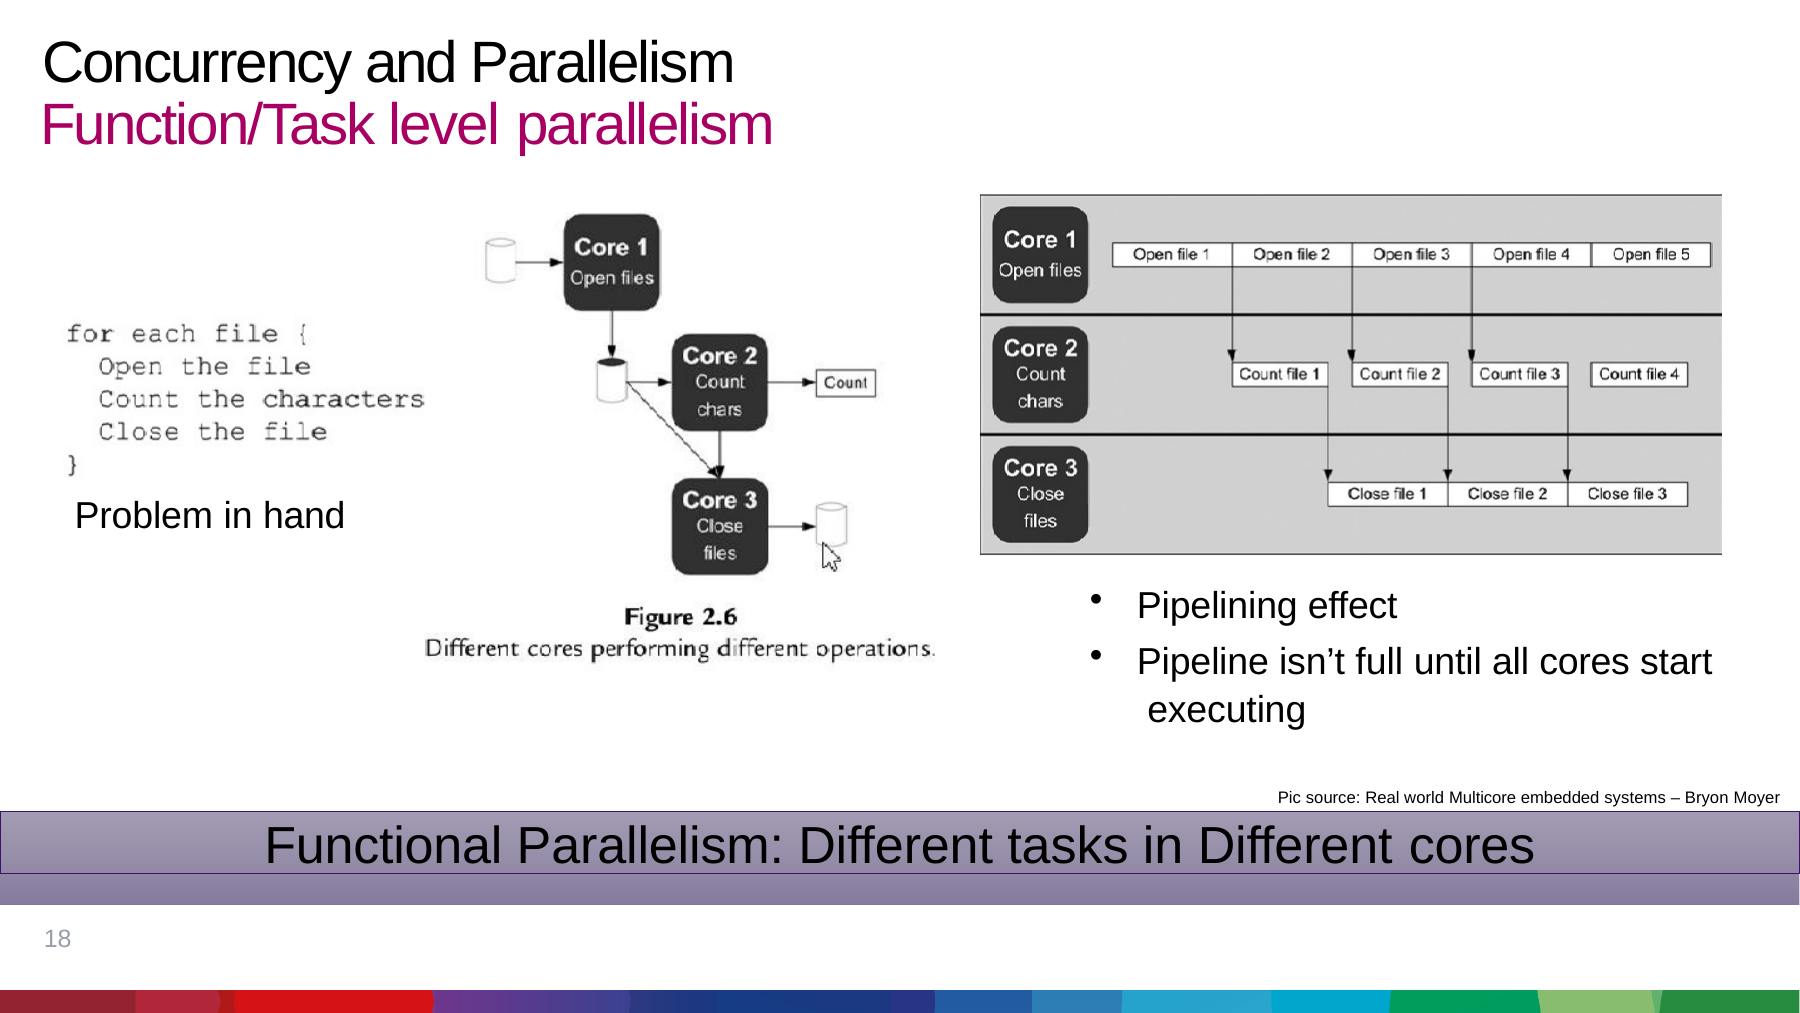

# Concurrency and Parallelism  Function/Task level parallelism

Problem in hand
Pipelining effect
Pipeline isn’t full until all cores start  executing
Pic source: Real world Multicore embedded systems – Bryon Moyer
Functional Parallelism: Different tasks in Different cores

18